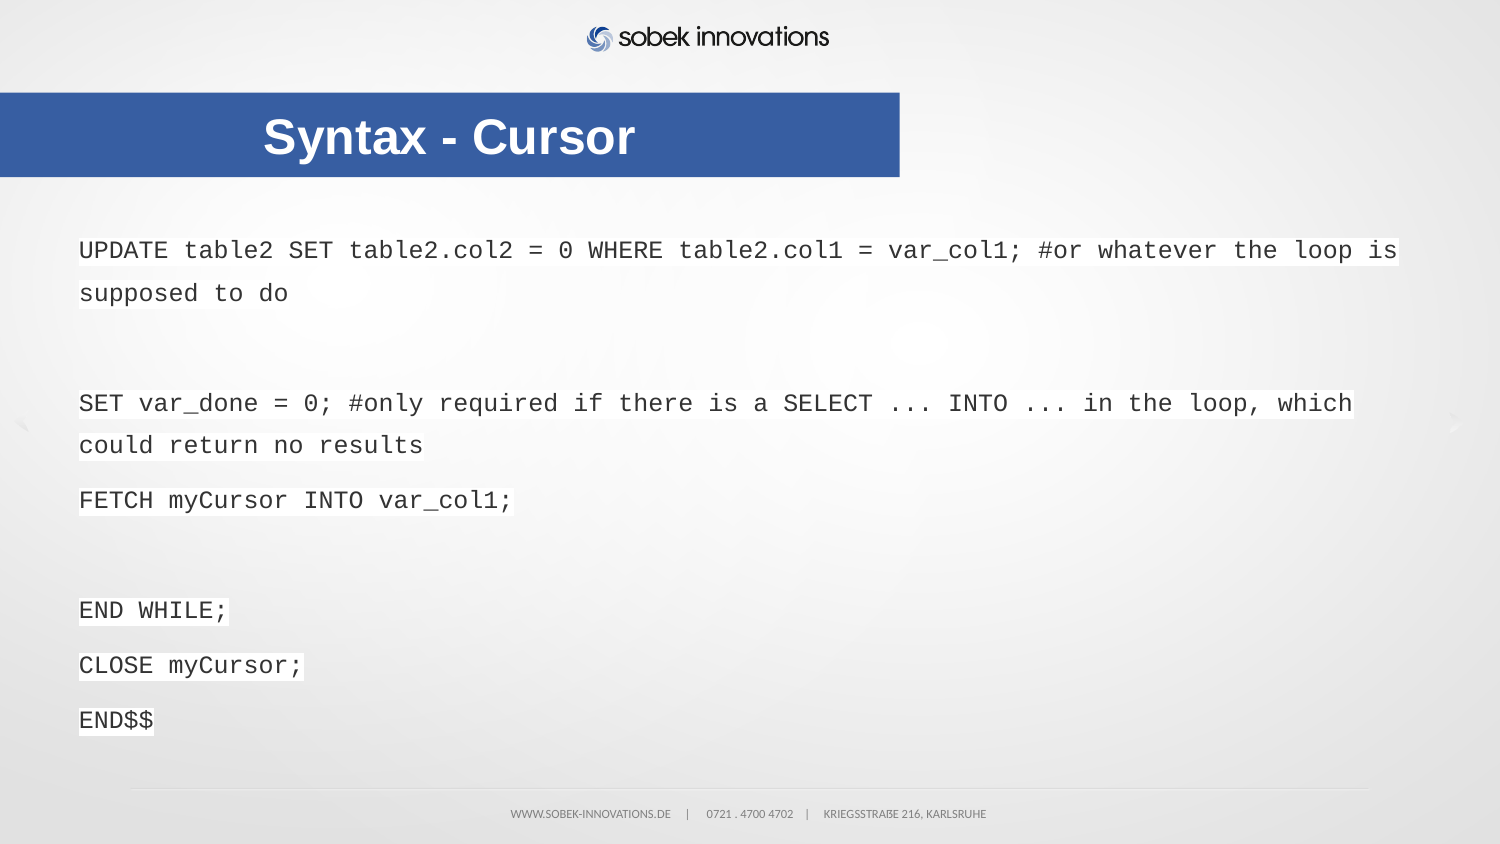

# Syntax - Cursor
UPDATE table2 SET table2.col2 = 0 WHERE table2.col1 = var_col1; #or whatever the loop is supposed to do

SET var_done = 0; #only required if there is a SELECT ... INTO ... in the loop, which could return no results
FETCH myCursor INTO var_col1;

END WHILE;
CLOSE myCursor;
END$$